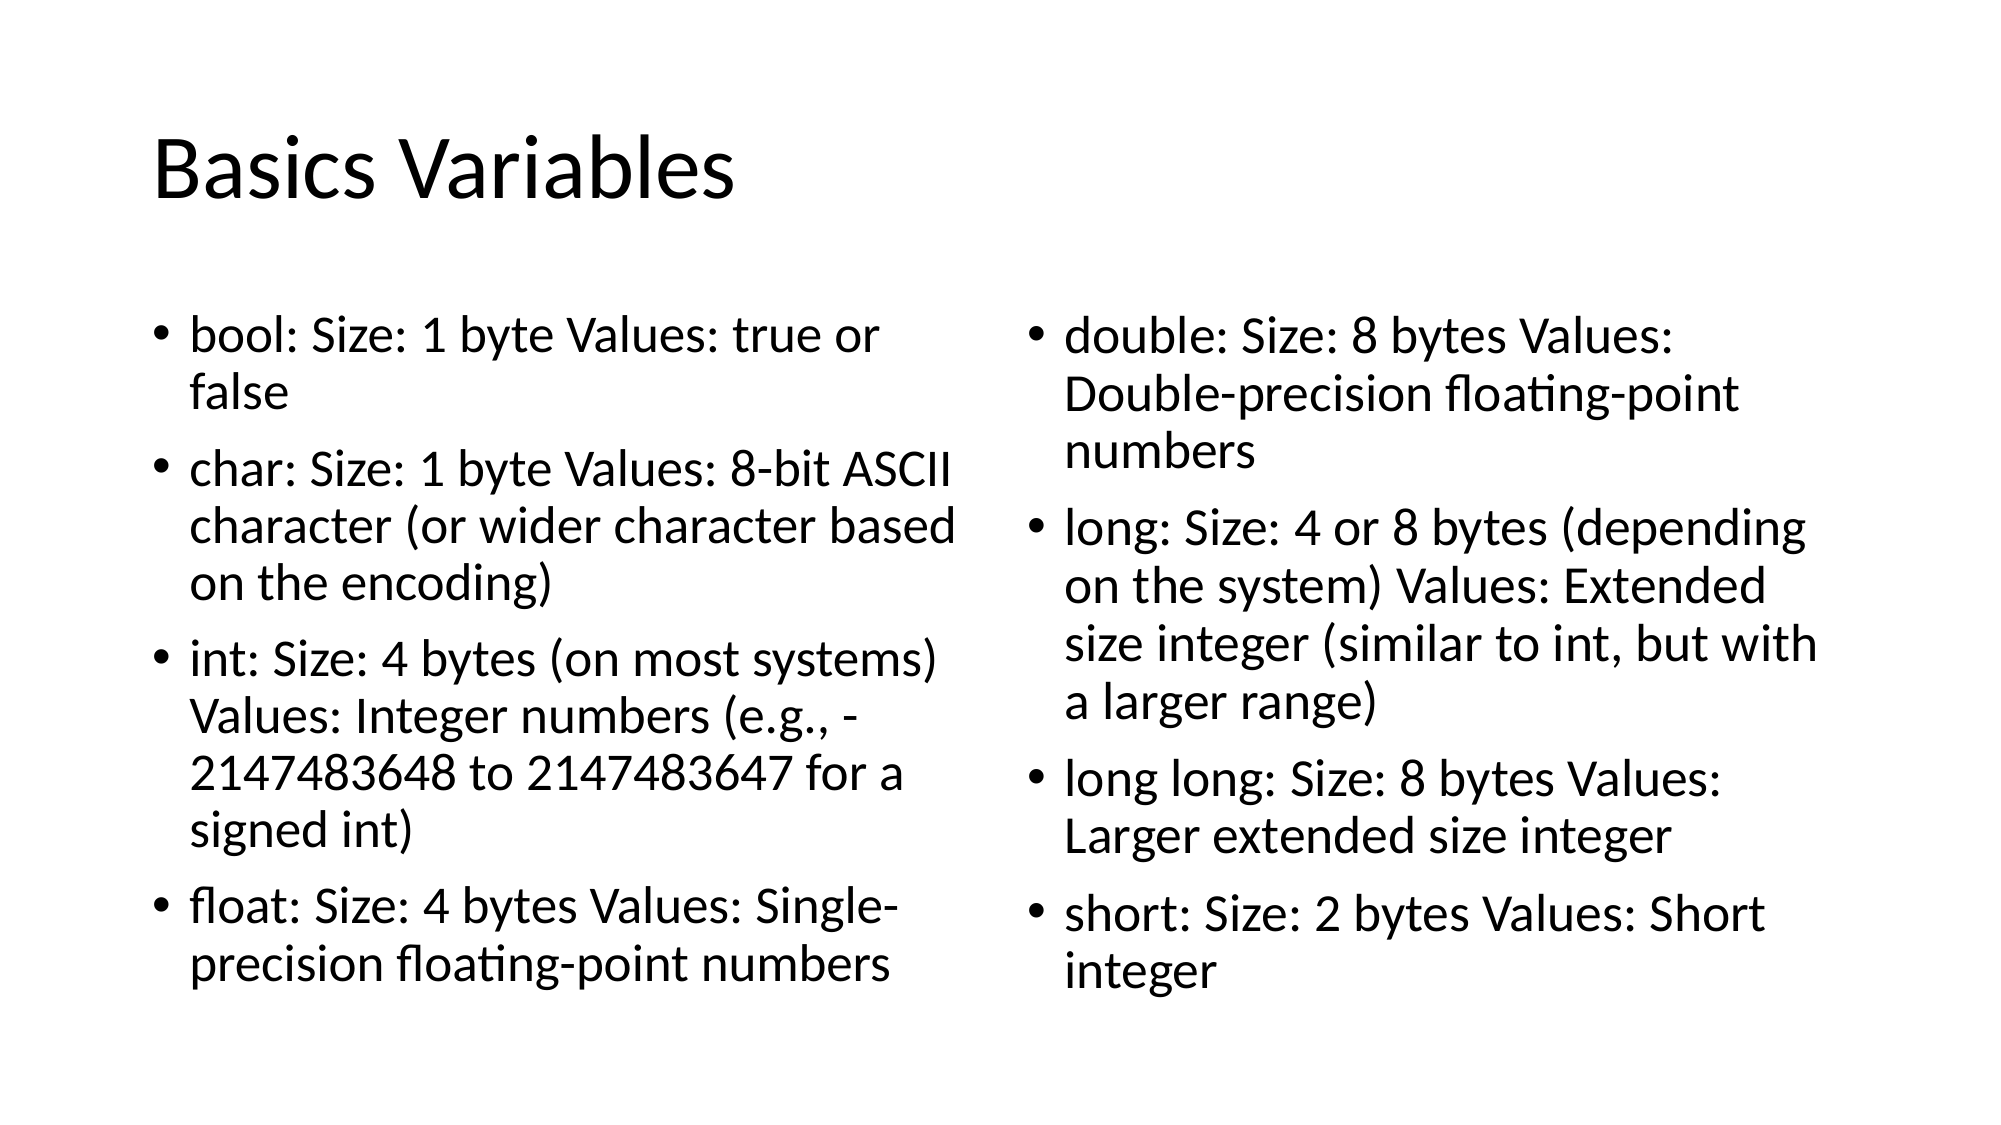

# Basics Variables
bool: Size: 1 byte Values: true or false
char: Size: 1 byte Values: 8-bit ASCII character (or wider character based on the encoding)
int: Size: 4 bytes (on most systems) Values: Integer numbers (e.g., -2147483648 to 2147483647 for a signed int)
float: Size: 4 bytes Values: Single-precision floating-point numbers

double: Size: 8 bytes Values: Double-precision floating-point numbers
long: Size: 4 or 8 bytes (depending on the system) Values: Extended size integer (similar to int, but with a larger range)
long long: Size: 8 bytes Values: Larger extended size integer
short: Size: 2 bytes Values: Short integer